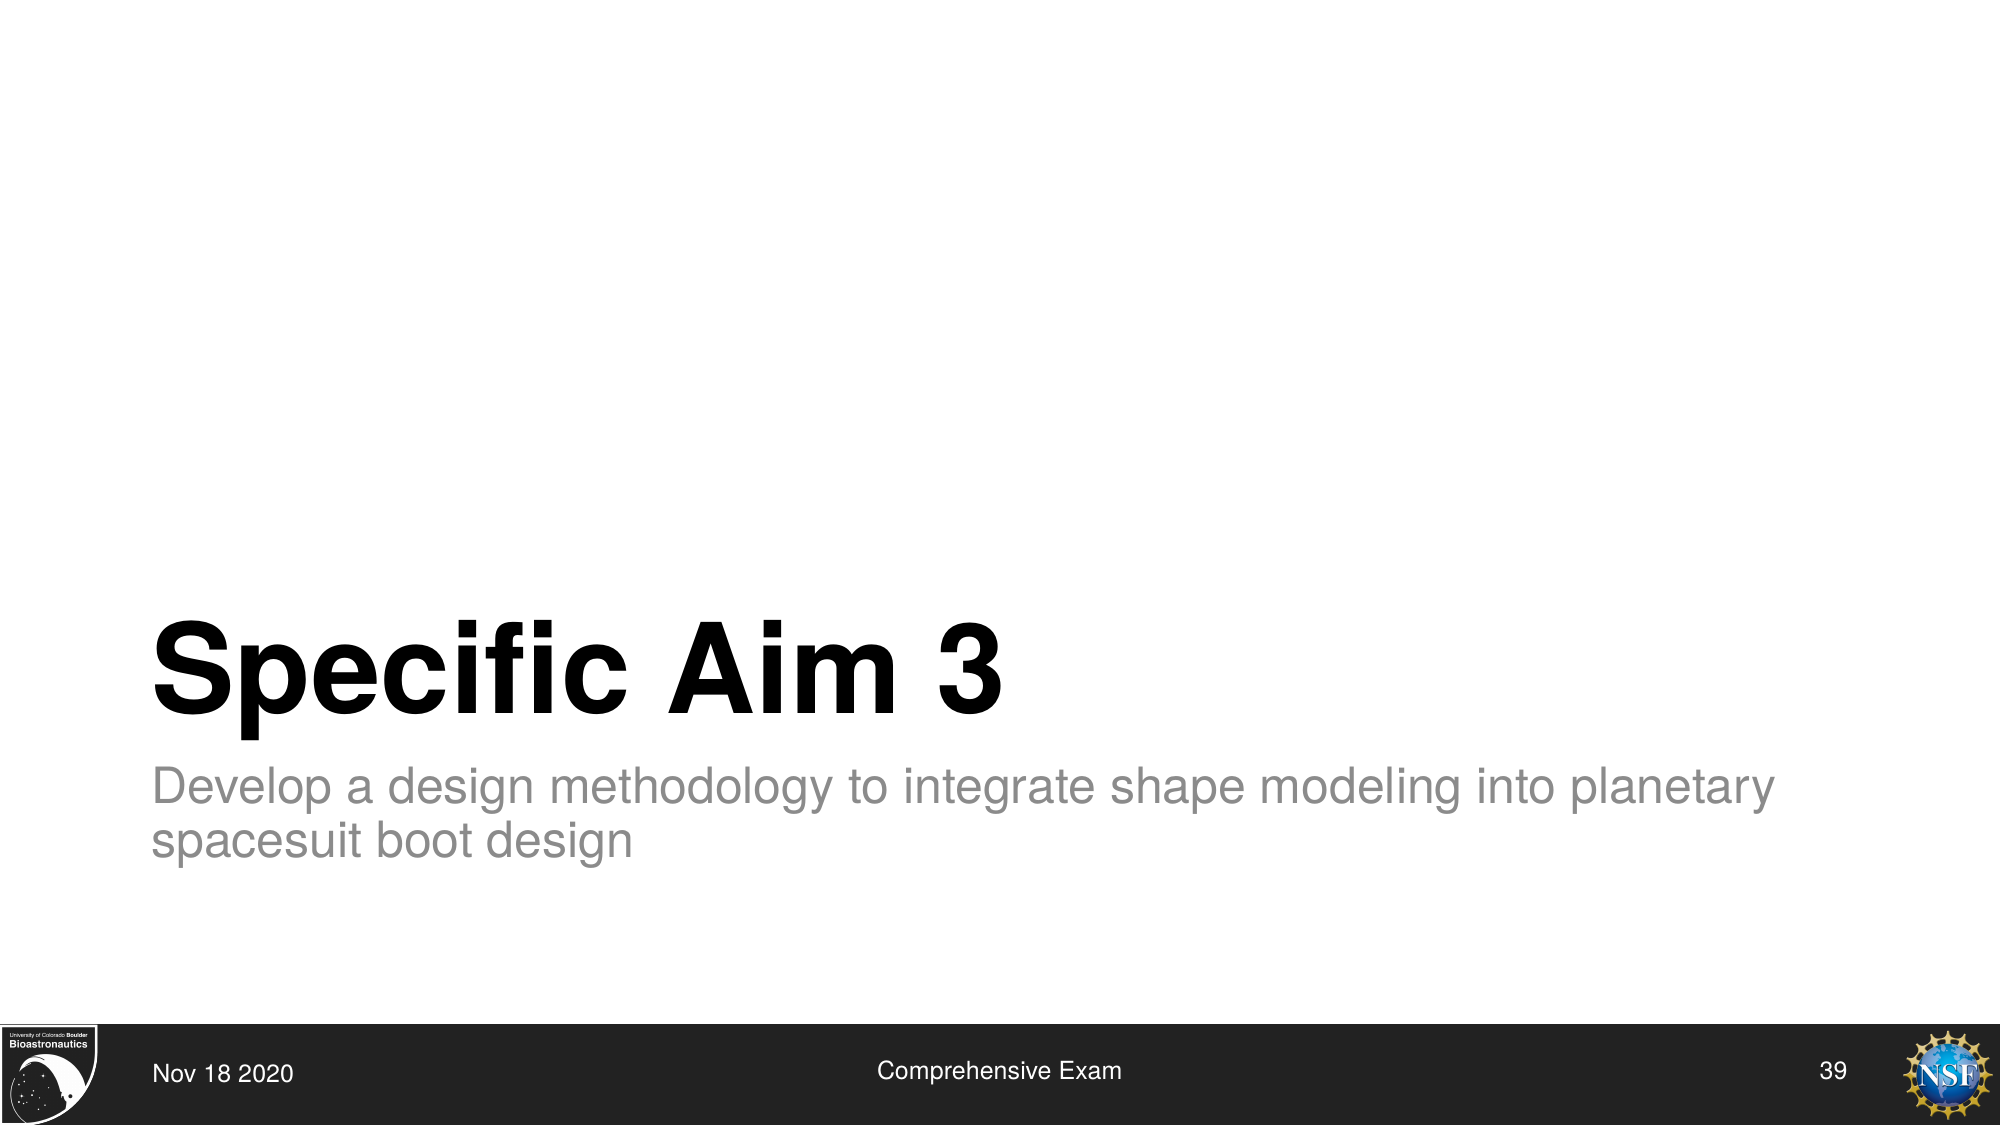

# Specific Aim 3
Develop a design methodology to integrate shape modeling into planetary spacesuit boot design
Nov 18 2020
Comprehensive Exam
39